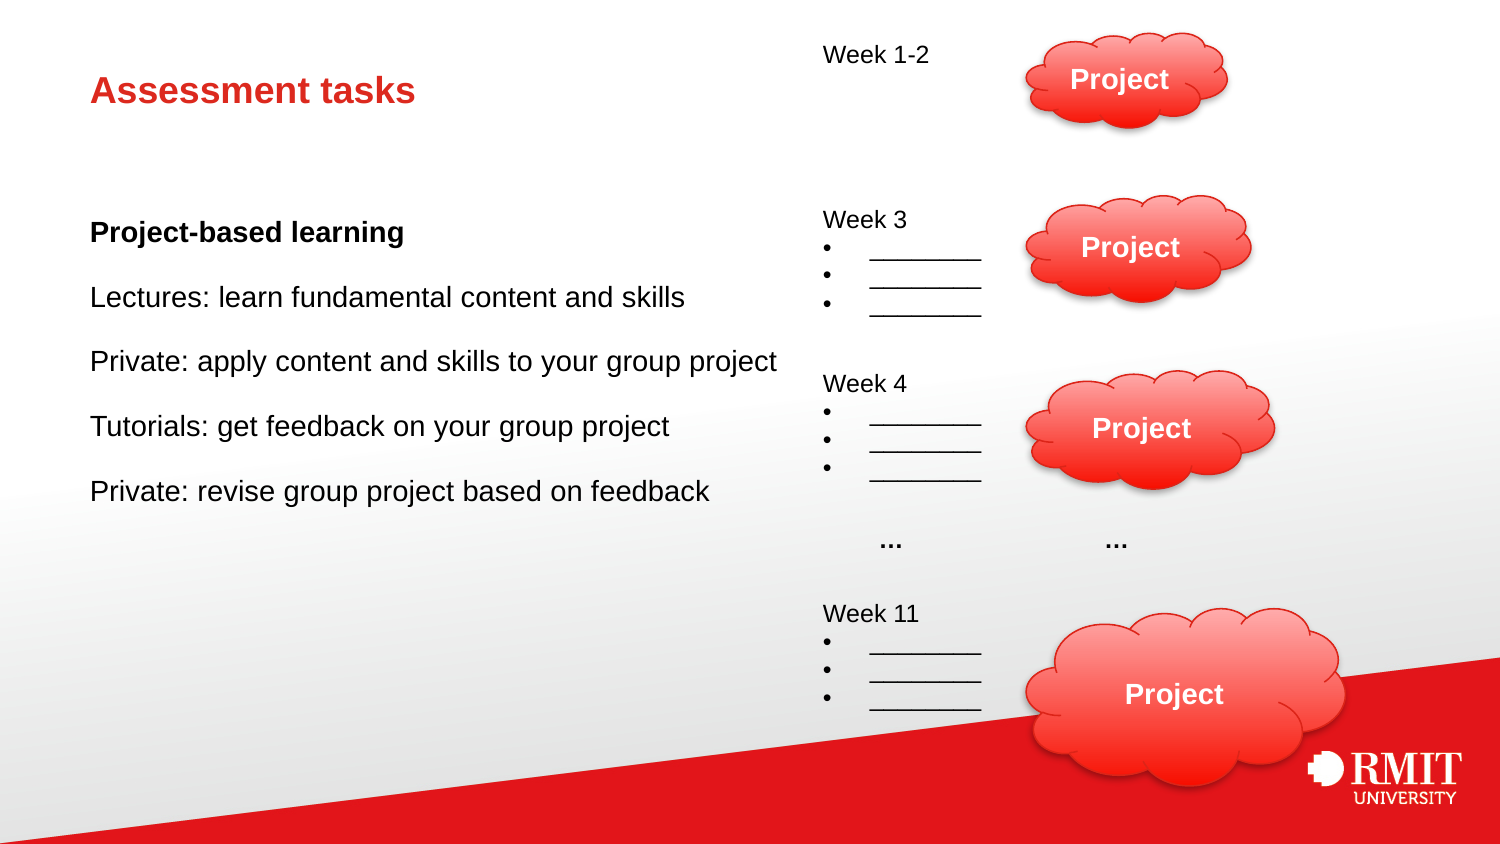

| Week 1-2 |  |
| --- | --- |
|  |  |
|  |  |
|  |  |
|  |  |
|  |  |
| --- | --- |
| Week 3 \_\_\_\_\_\_\_\_ \_\_\_\_\_\_\_\_ \_\_\_\_\_\_\_\_ |  |
|  |  |
|  |  |
|  |  |
|  |  |
| --- | --- |
|  |  |
| Week 4 \_\_\_\_\_\_\_\_ \_\_\_\_\_\_\_\_ \_\_\_\_\_\_\_\_ |  |
|  |  |
|  |  |
|  |  |
| --- | --- |
|  |  |
|  |  |
| … | … |
|  |  |
|  |  |
| --- | --- |
|  |  |
|  |  |
|  |  |
| Week 11 \_\_\_\_\_\_\_\_ \_\_\_\_\_\_\_\_ \_\_\_\_\_\_\_\_ |  |
Project
# Assessment tasks
Project
Project-based learning
Lectures: learn fundamental content and skills
Private: apply content and skills to your group project
Tutorials: get feedback on your group project
Private: revise group project based on feedback

Project
Project